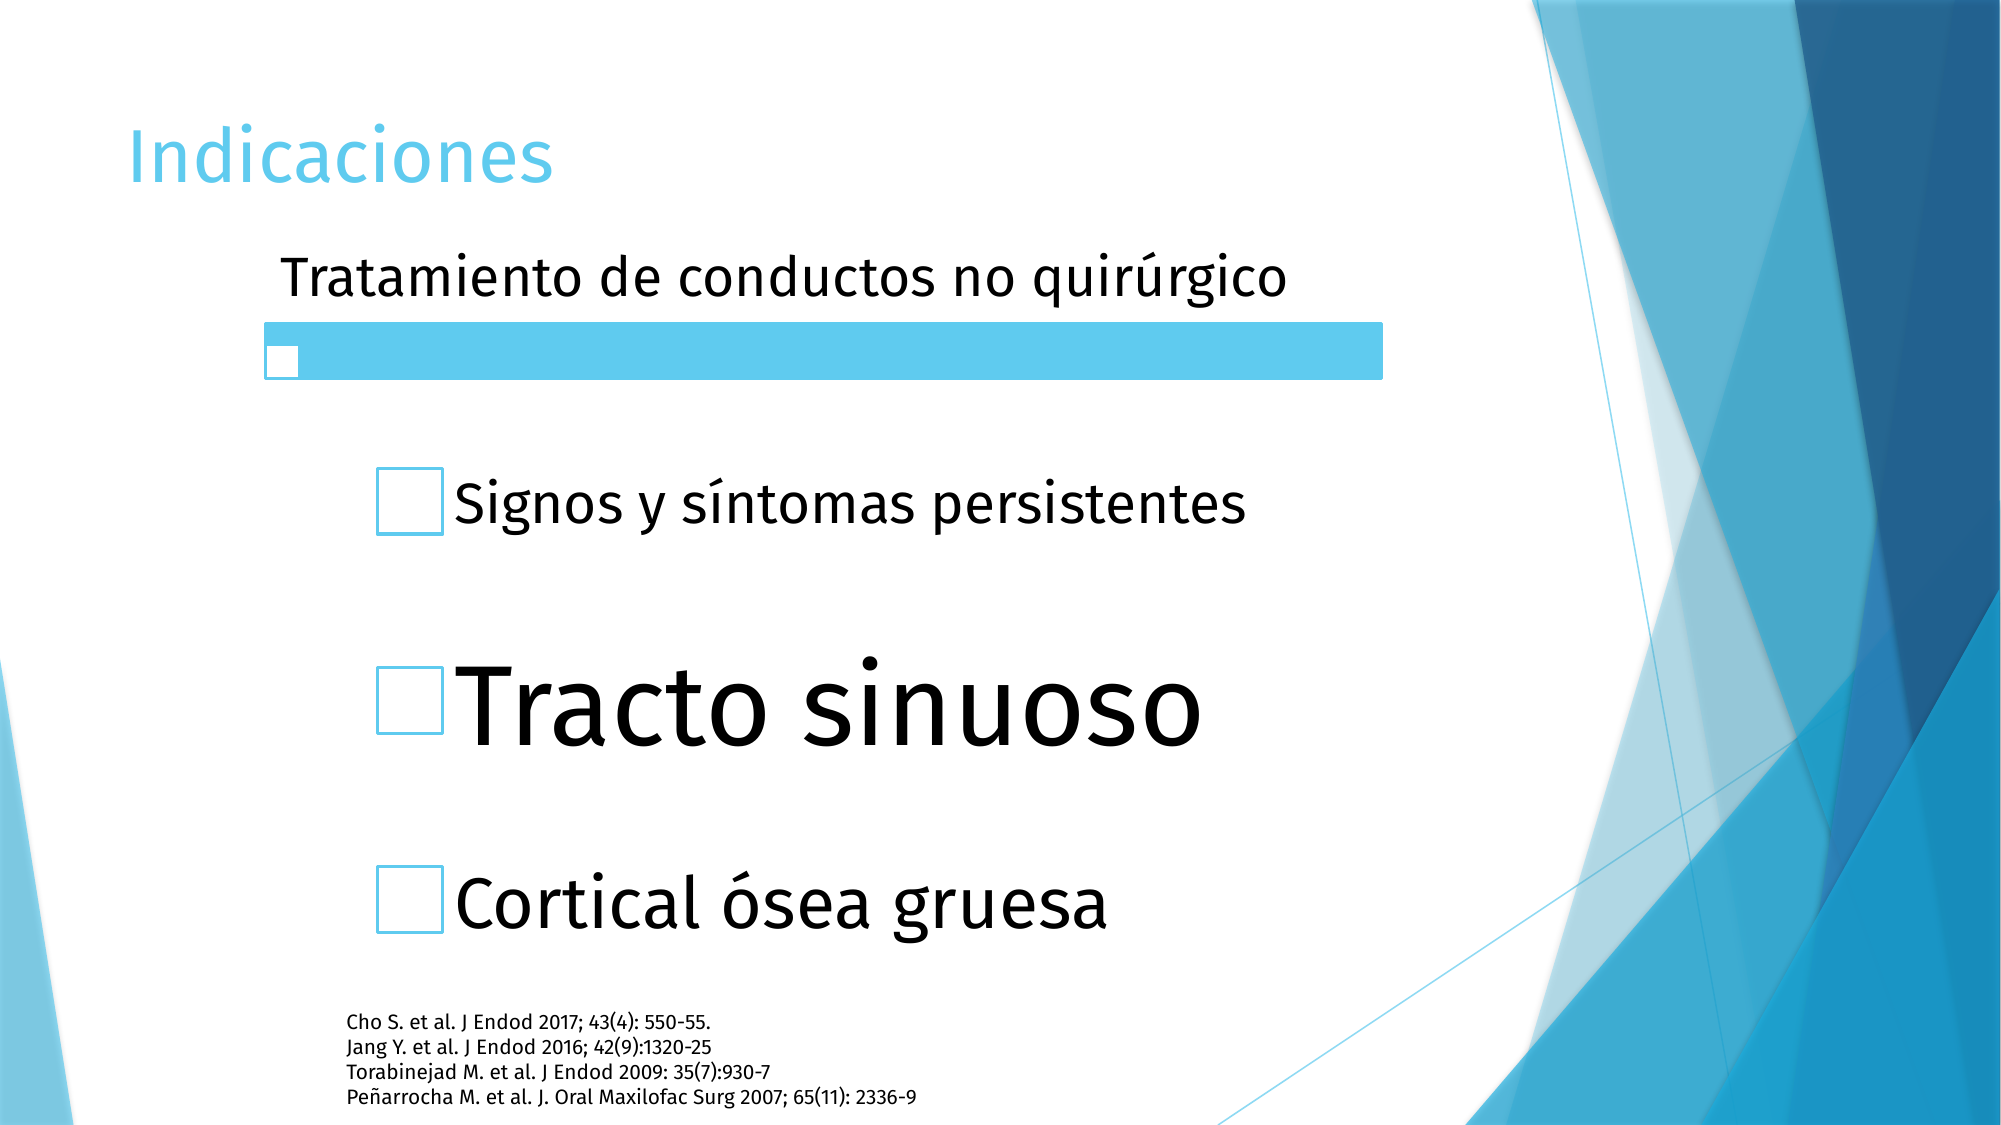

# Indicaciones
Tratamiento de conductos no quirúrgico
Signos y síntomas persistentes
Tracto sinuoso
Cortical ósea gruesa
Cho S. et al. J Endod 2017; 43(4): 550-55.
Jang Y. et al. J Endod 2016; 42(9):1320-25
Torabinejad M. et al. J Endod 2009: 35(7):930-7
Peñarrocha M. et al. J. Oral Maxilofac Surg 2007; 65(11): 2336-9